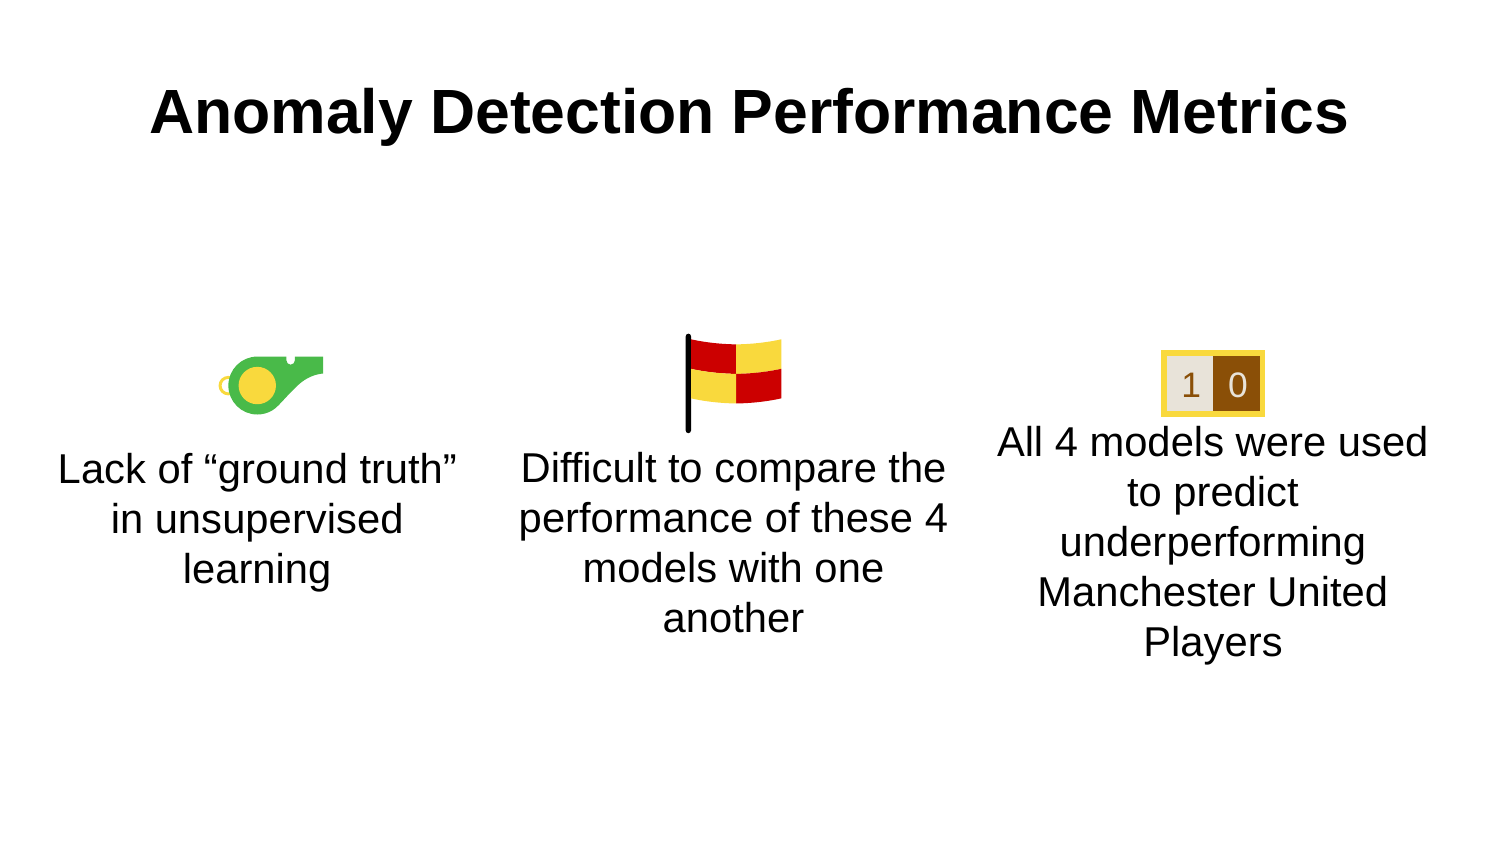

# Anomaly Detection Performance Metrics

1
0
All 4 models were used to predict underperforming Manchester United Players
Lack of “ground truth” in unsupervised learning
Difficult to compare the performance of these 4 models with one another